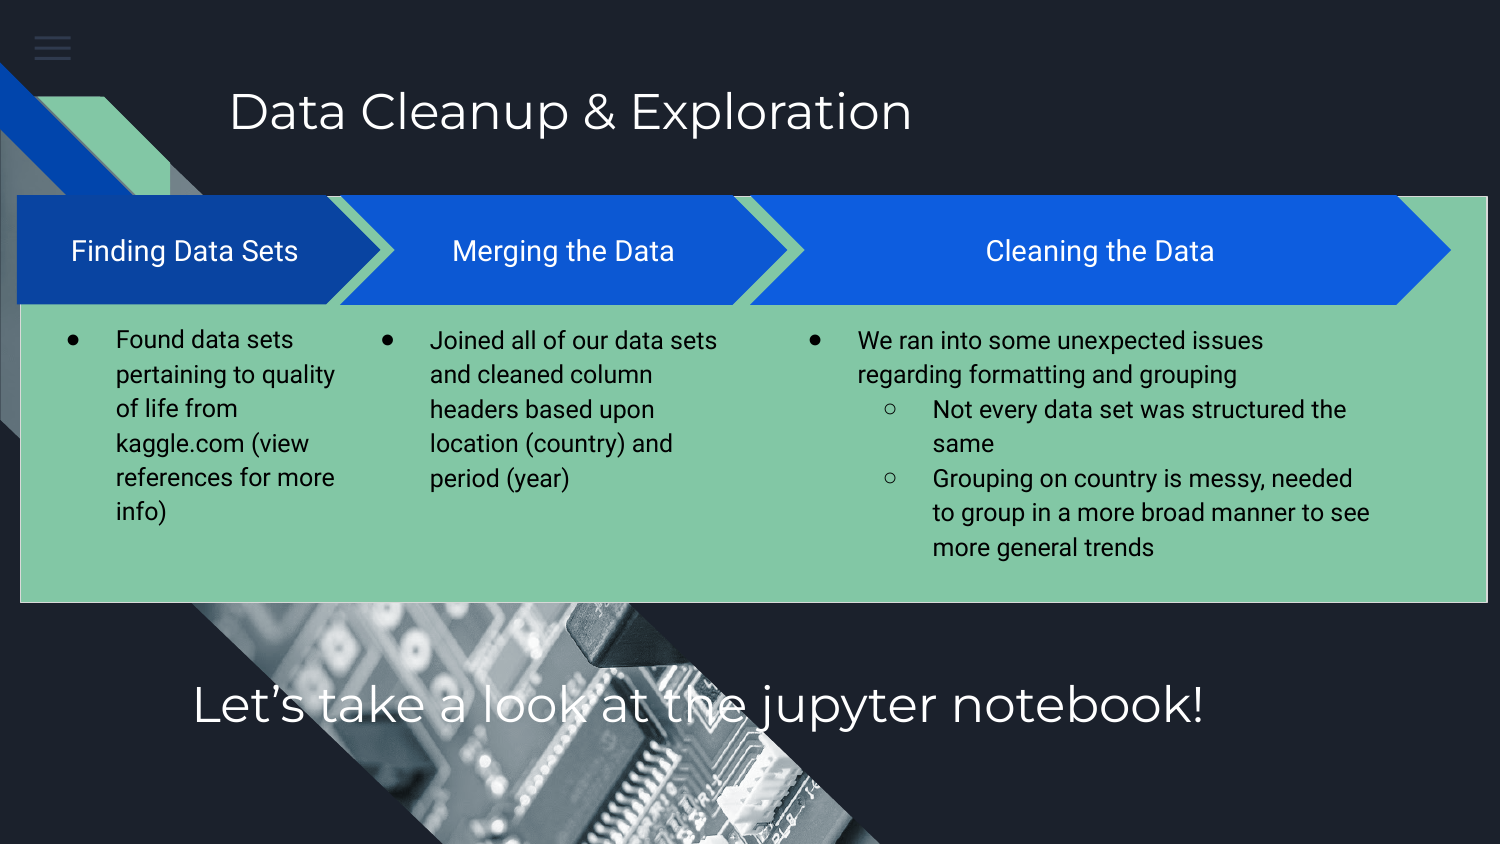

# Data Cleanup & Exploration

Merging the Data
Joined all of our data sets and cleaned column headers based upon location (country) and period (year)

Cleaning the Data
We ran into some unexpected issues regarding formatting and grouping
Not every data set was structured the same
Grouping on country is messy, needed to group in a more broad manner to see more general trends

Finding Data Sets
Found data sets pertaining to quality of life from kaggle.com (view references for more info)

Let’s take a look at the jupyter notebook!